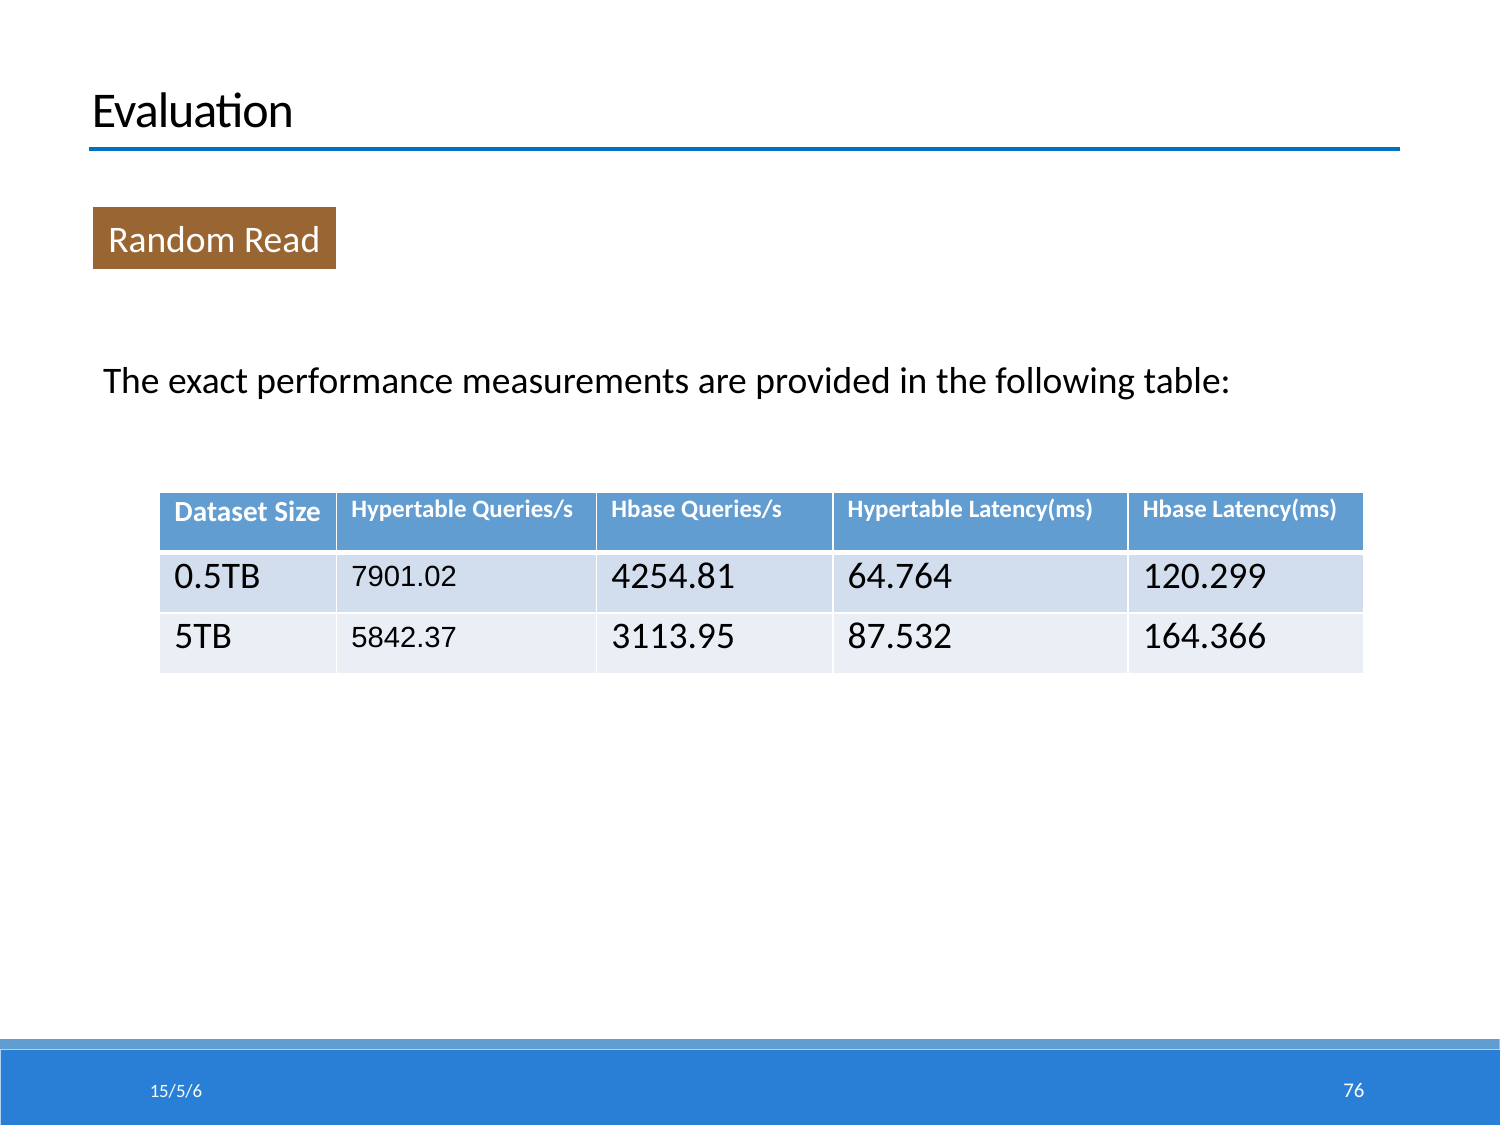

Evaluation
Random Read
The exact performance measurements are provided in the following table:
| Dataset Size | Hypertable Queries/s | Hbase Queries/s | Hypertable Latency(ms) | Hbase Latency(ms) |
| --- | --- | --- | --- | --- |
| 0.5TB | 7901.02 | 4254.81 | 64.764 | 120.299 |
| 5TB | 5842.37 | 3113.95 | 87.532 | 164.366 |
15/5/6
76